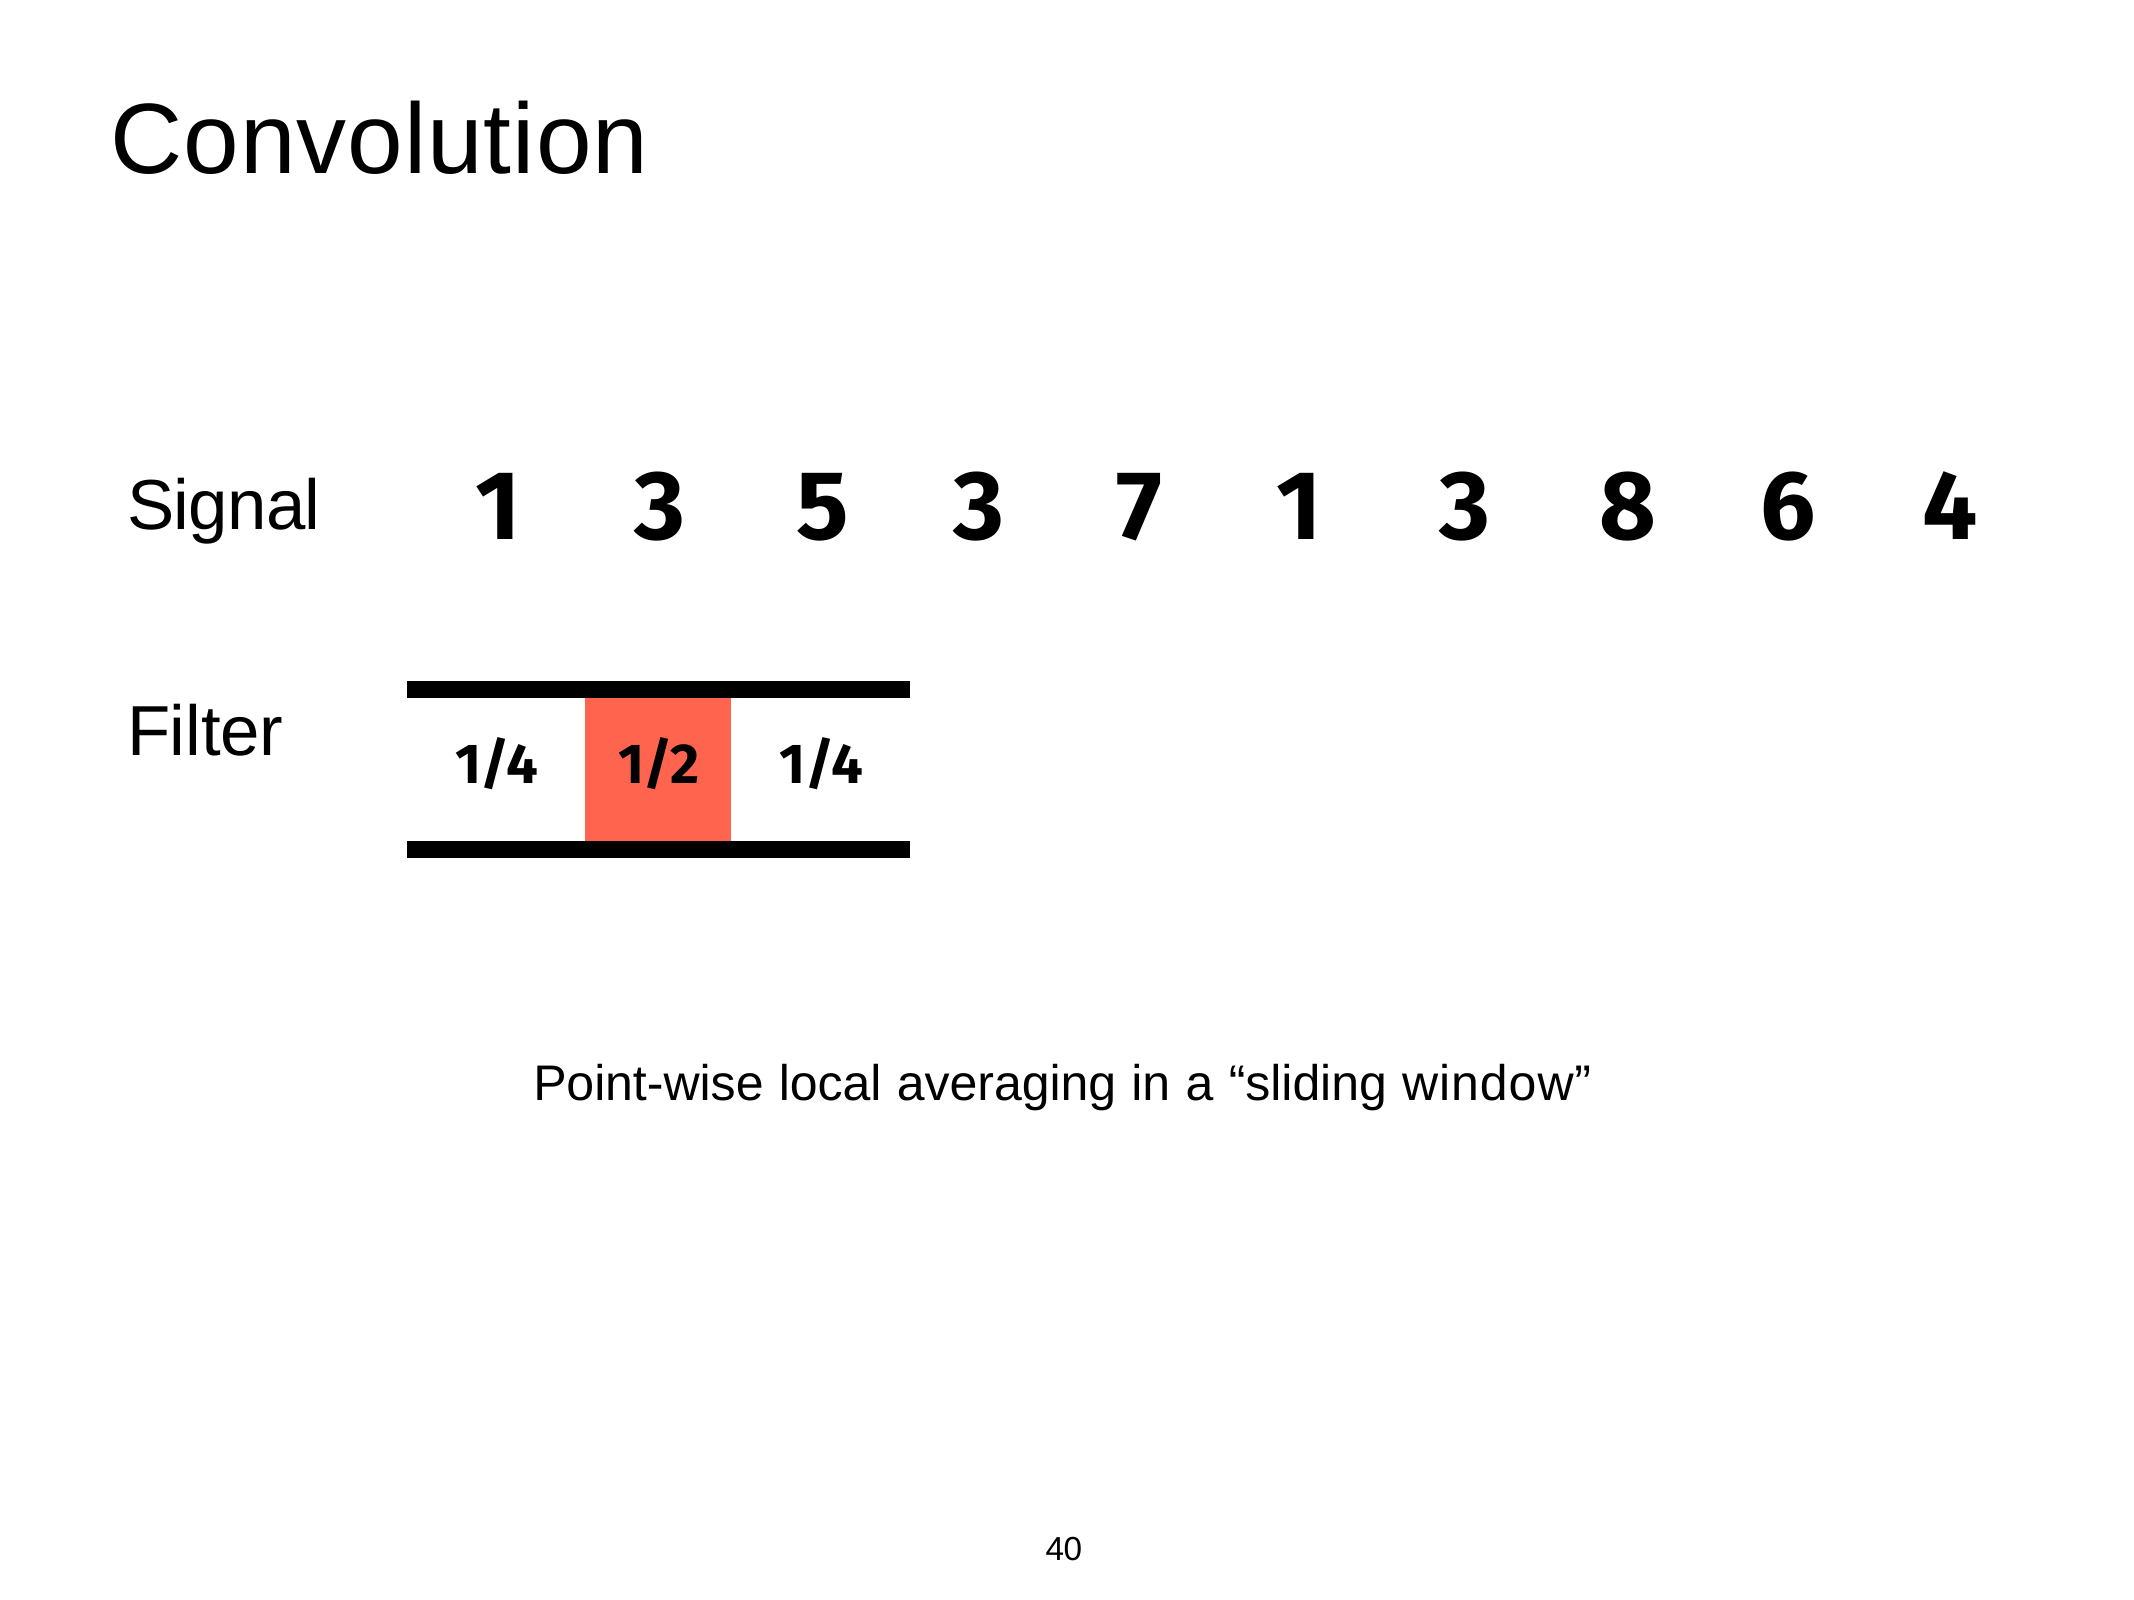

# Convolution
| 1 | 3 | 5 | 3 | 7 | 1 | 3 | 8 | 6 | 4 |
| --- | --- | --- | --- | --- | --- | --- | --- | --- | --- |
|  |  |  |  |  |  |  |  |  |  |
|  |  |  |  |  |  |  |  |  |  |
| 1/4 | 1/2 | 1/4 |  |  |  |  |  |  |  |
|  |  |  |  |  |  |  |  |  |  |
Signal

Filter
Point-wise local averaging in a “sliding window”
40